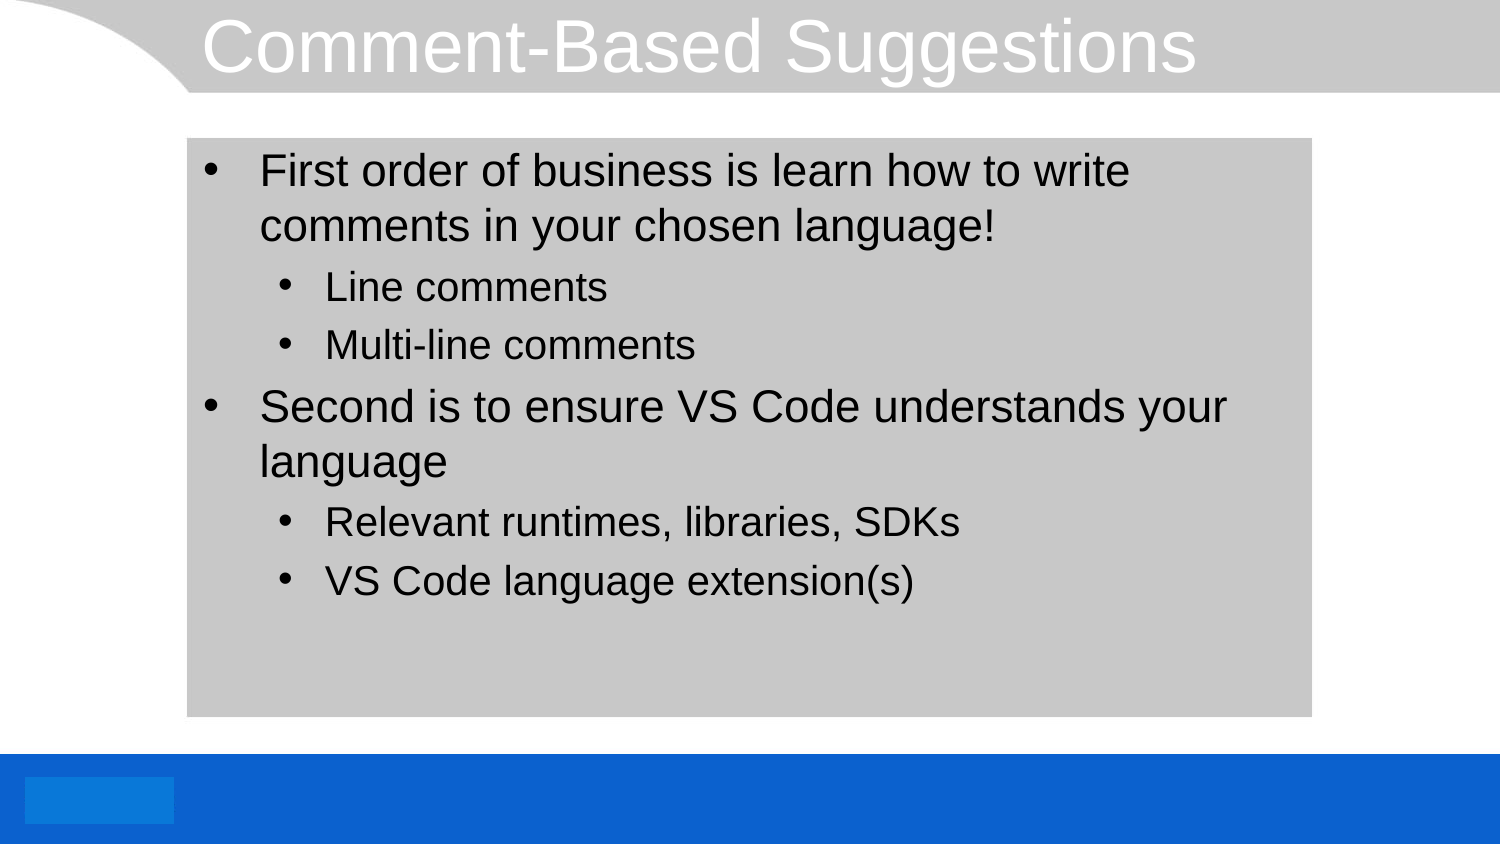

# Comment-Based Suggestions
First order of business is learn how to write comments in your chosen language!
Line comments
Multi-line comments
Second is to ensure VS Code understands your language
Relevant runtimes, libraries, SDKs
VS Code language extension(s)